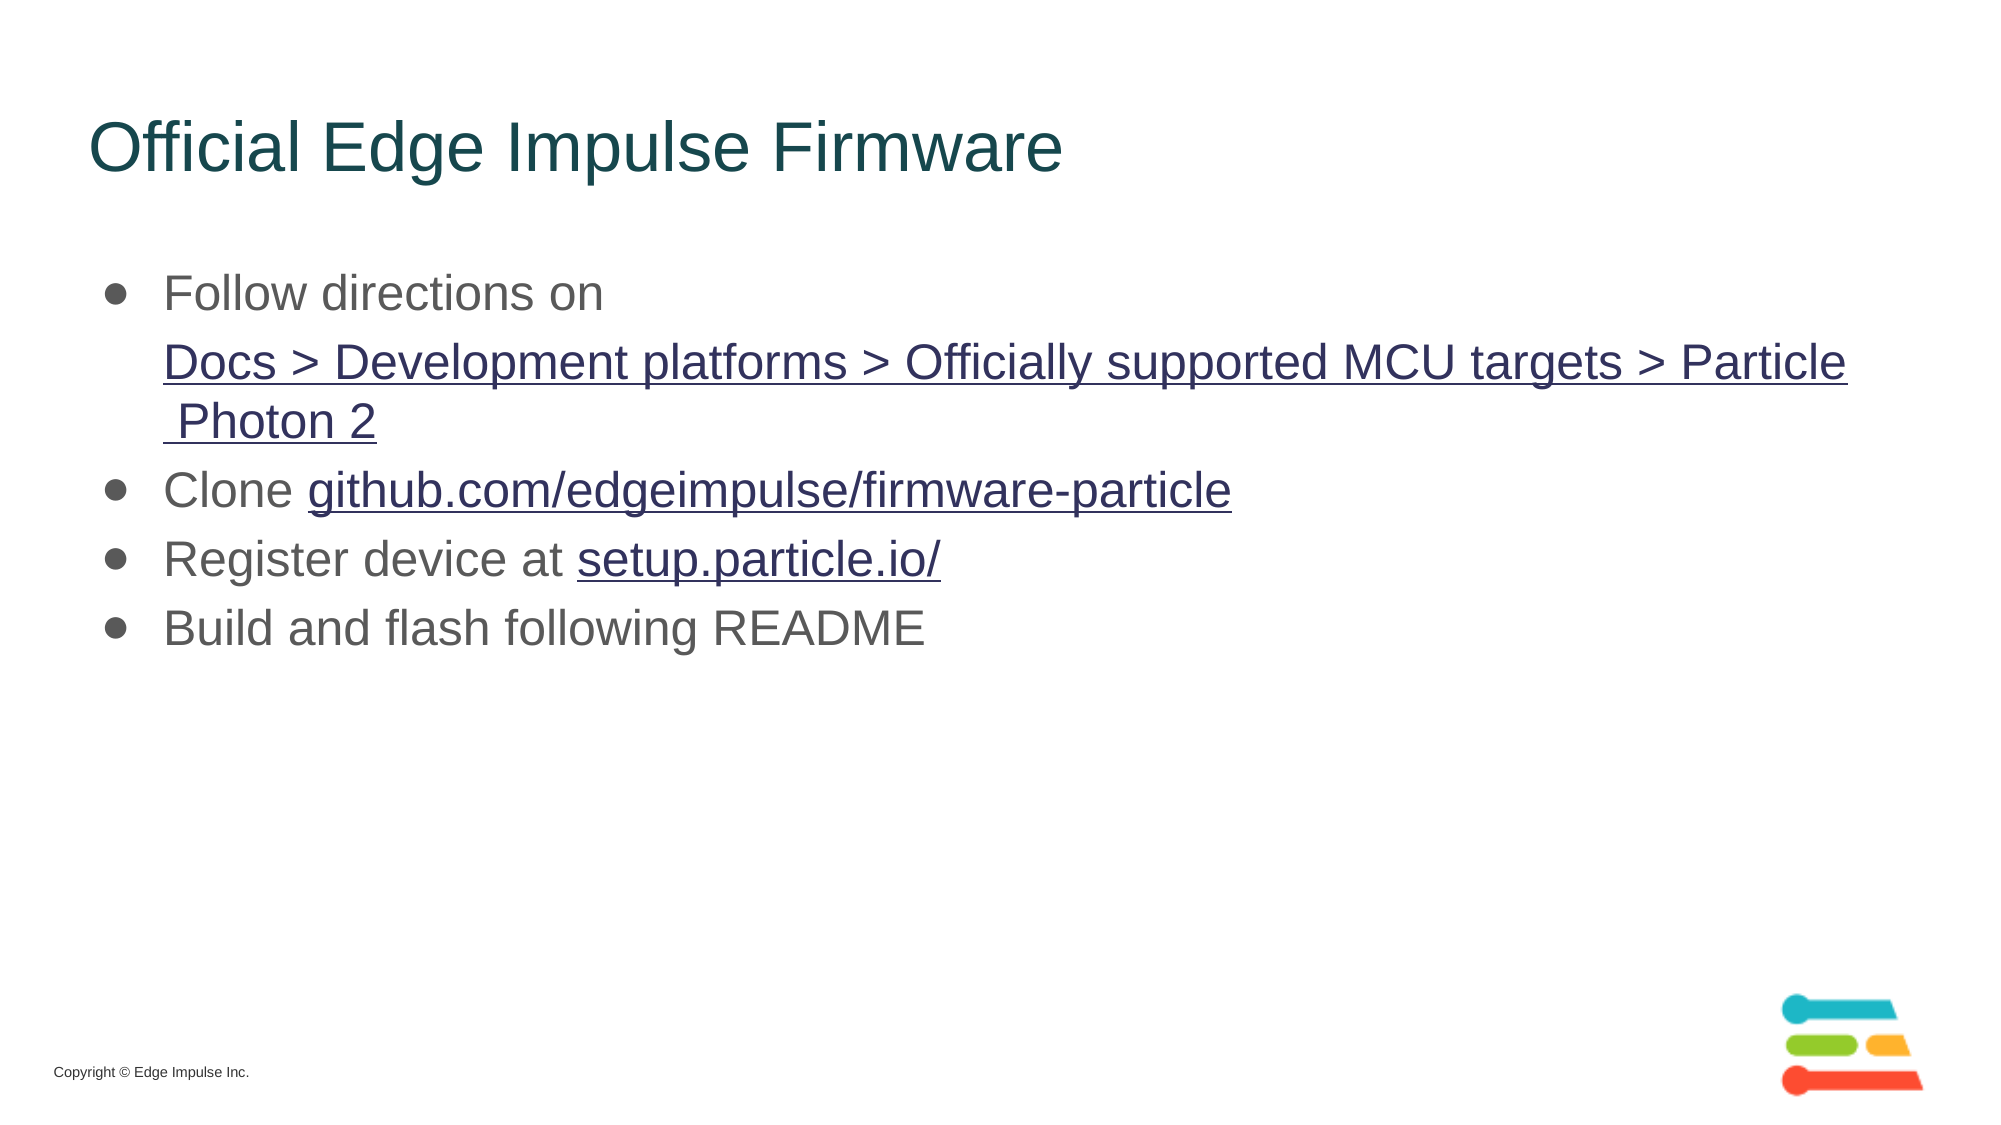

# Official Edge Impulse Firmware
Follow directions on Docs > Development platforms > Officially supported MCU targets > Particle Photon 2
Clone github.com/edgeimpulse/firmware-particle
Register device at setup.particle.io/
Build and flash following README